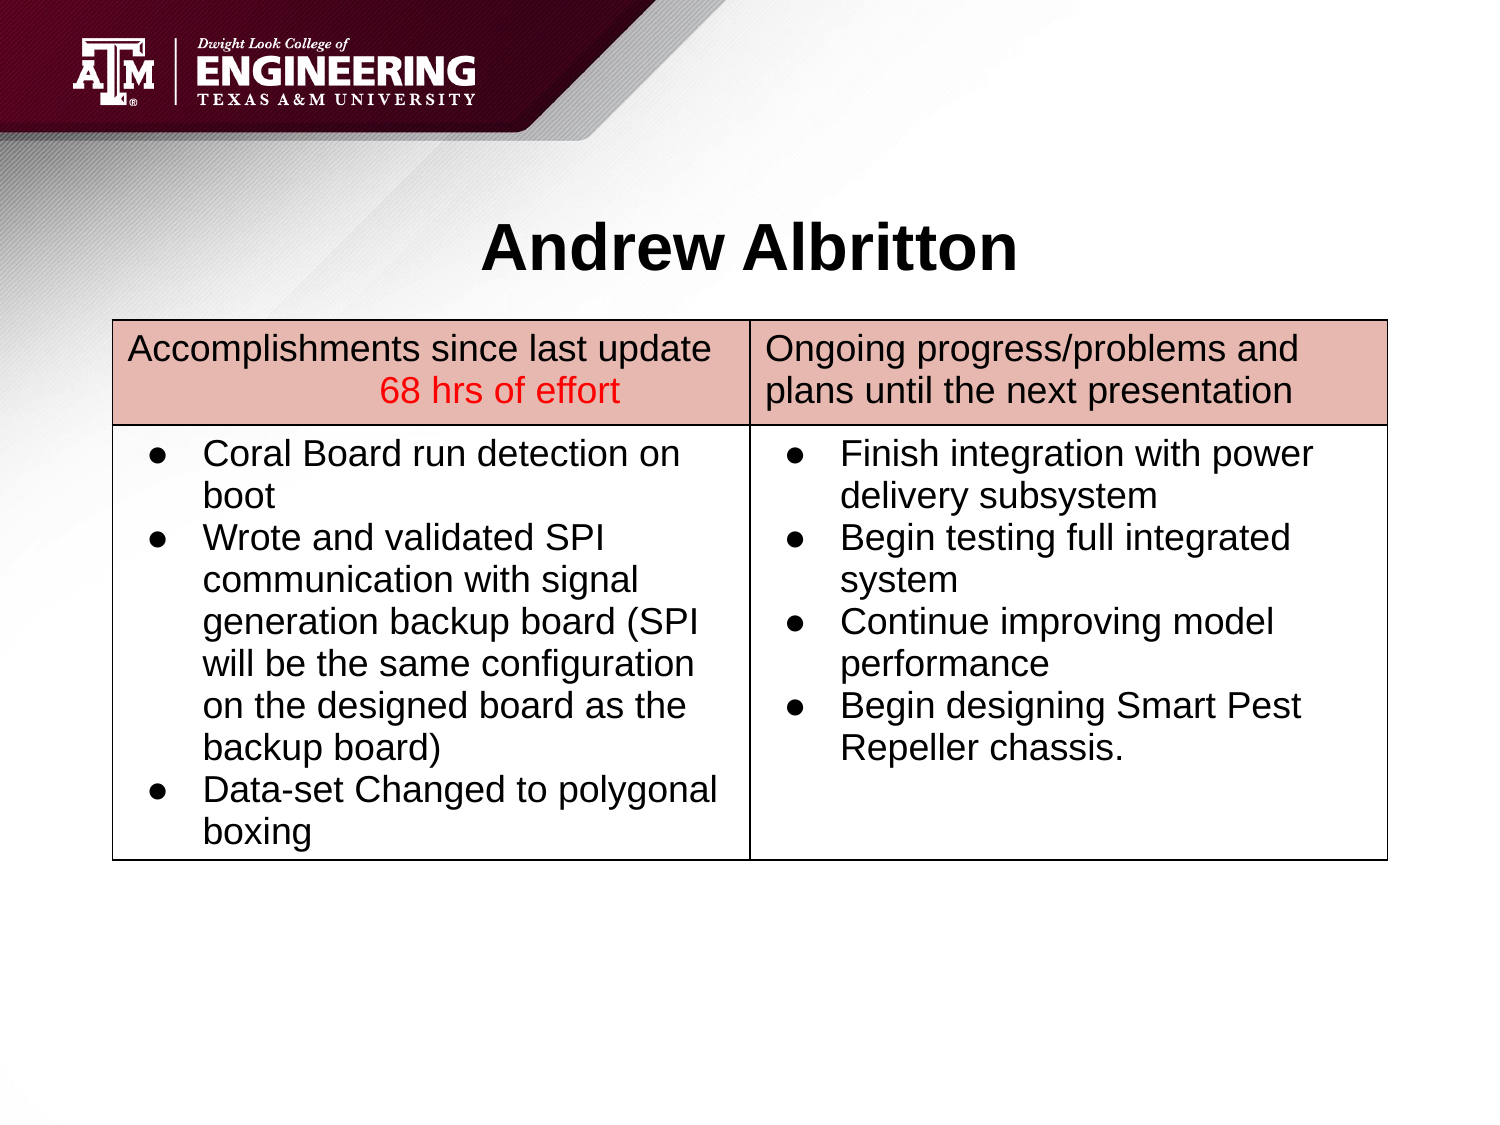

# Andrew Albritton
| Accomplishments since last update 68 hrs of effort | Ongoing progress/problems and plans until the next presentation |
| --- | --- |
| Coral Board run detection on boot Wrote and validated SPI communication with signal generation backup board (SPI will be the same configuration on the designed board as the backup board) Data-set Changed to polygonal boxing | Finish integration with power delivery subsystem Begin testing full integrated system Continue improving model performance Begin designing Smart Pest Repeller chassis. |